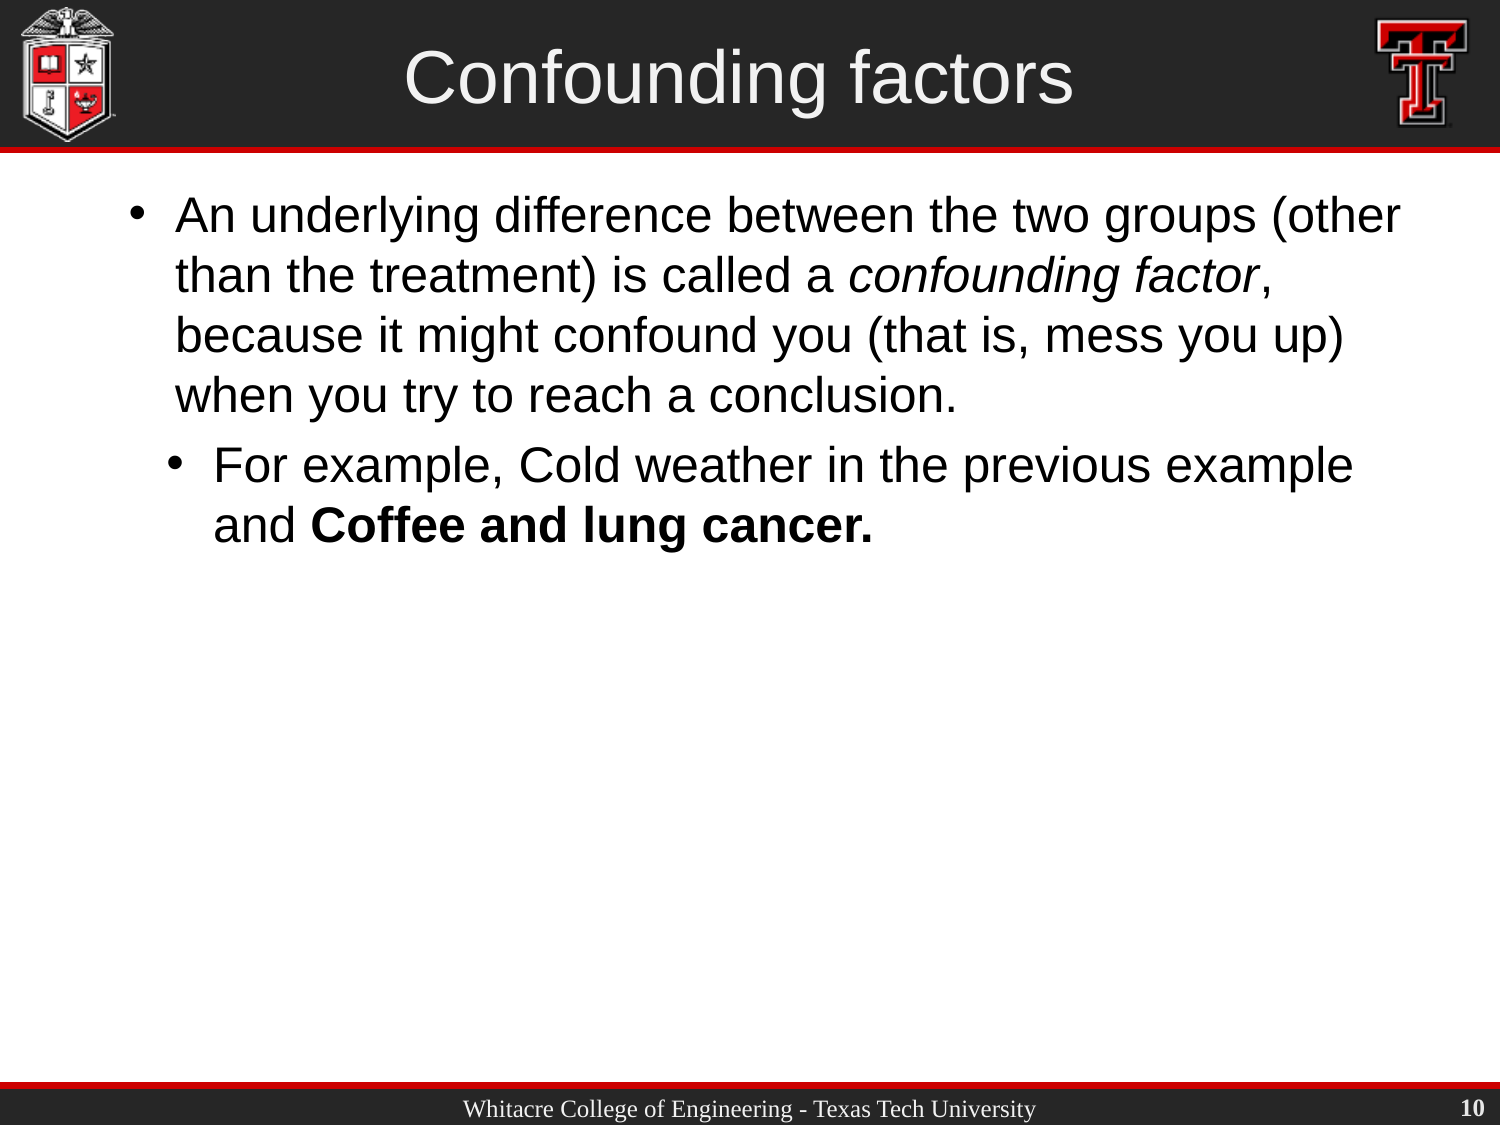

# Confounding factors
An underlying difference between the two groups (other than the treatment) is called a confounding factor, because it might confound you (that is, mess you up) when you try to reach a conclusion.
For example, Cold weather in the previous example and Coffee and lung cancer.
10